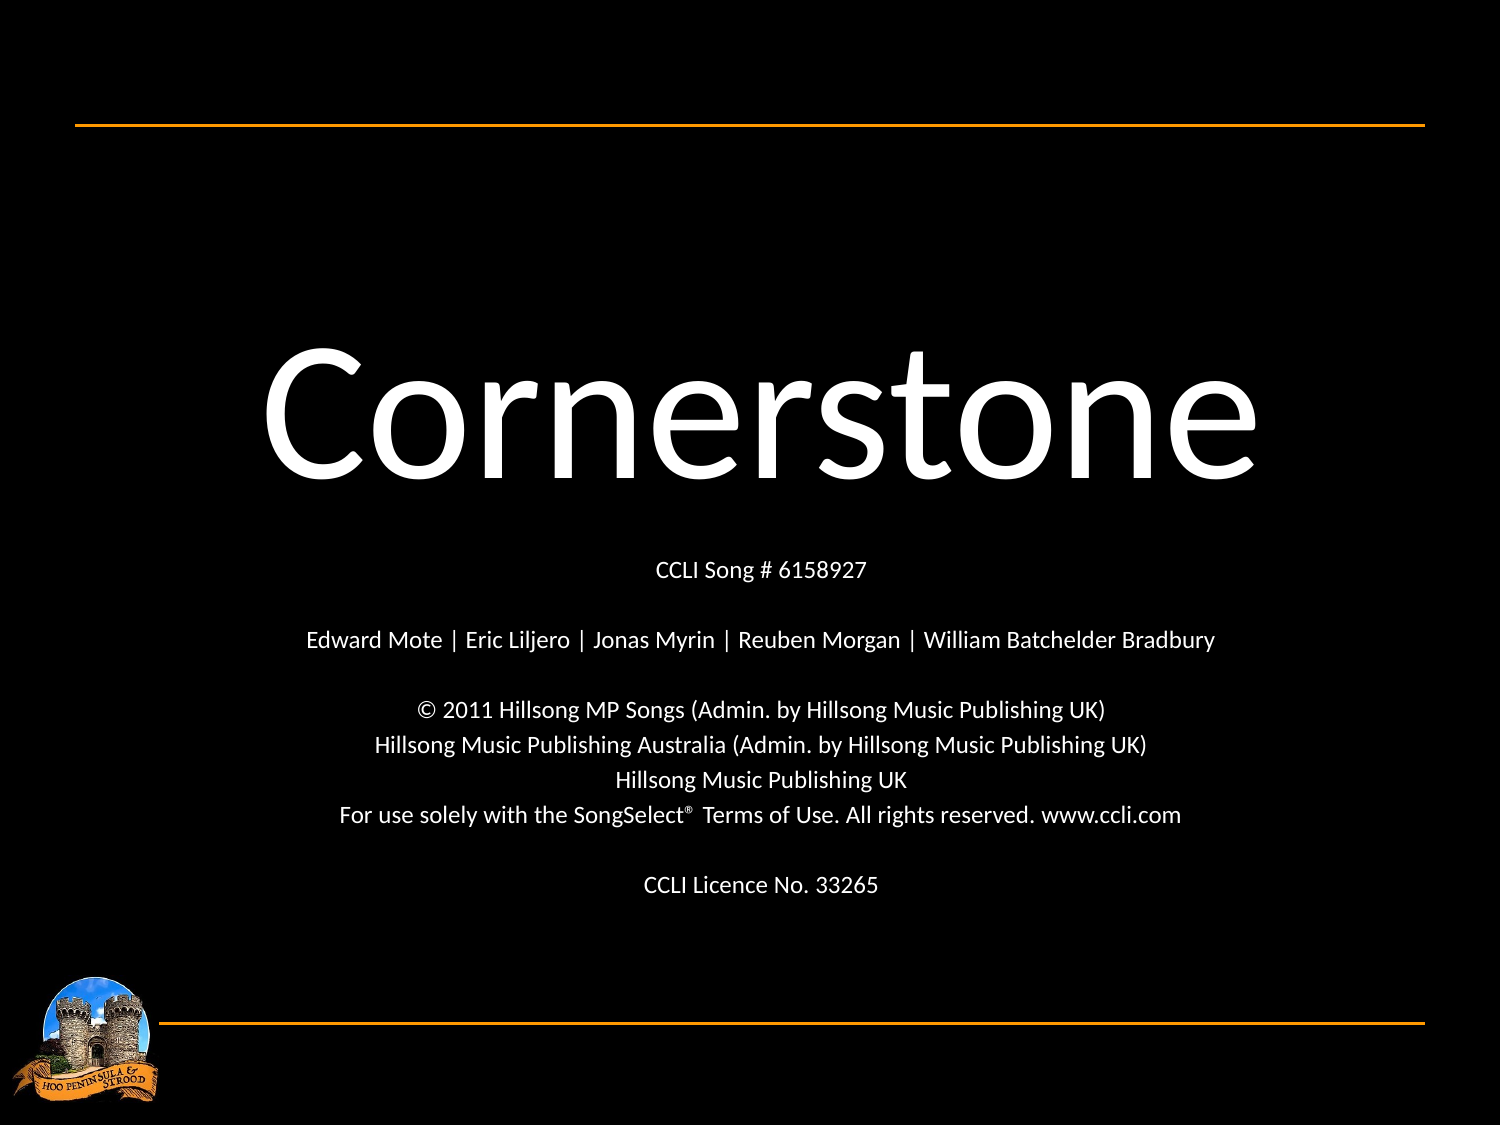

Cornerstone
CCLI Song # 6158927

Edward Mote | Eric Liljero | Jonas Myrin | Reuben Morgan | William Batchelder Bradbury

© 2011 Hillsong MP Songs (Admin. by Hillsong Music Publishing UK)
Hillsong Music Publishing Australia (Admin. by Hillsong Music Publishing UK)
Hillsong Music Publishing UK
For use solely with the SongSelect® Terms of Use. All rights reserved. www.ccli.com

CCLI Licence No. 33265